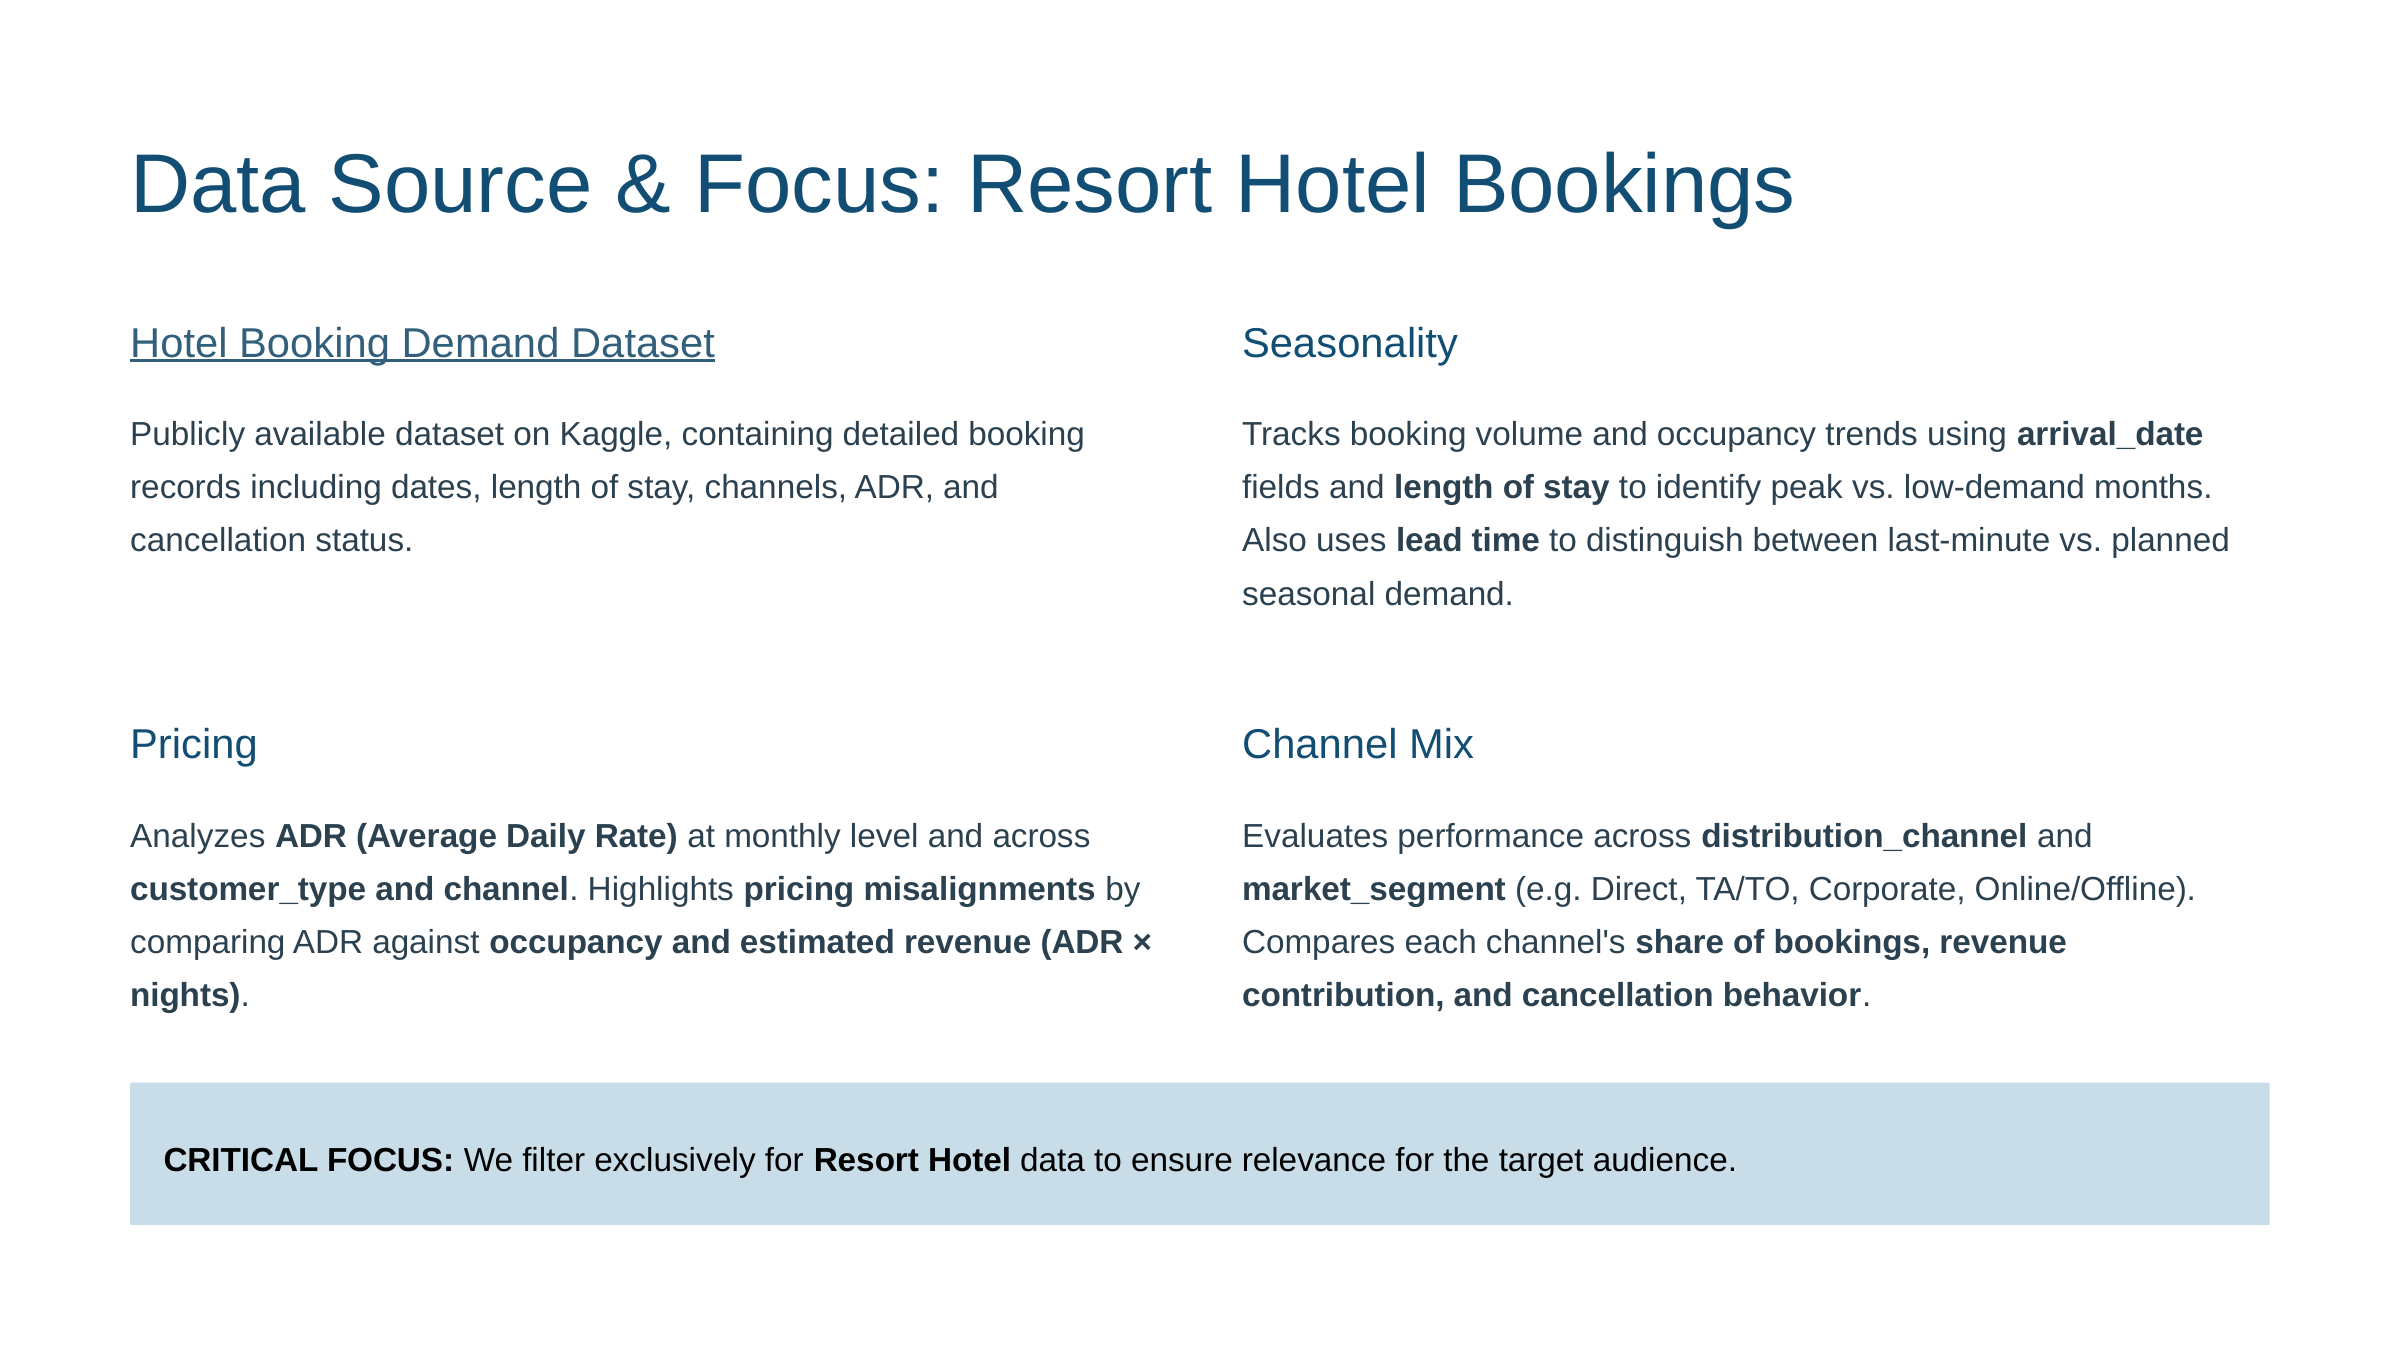

Data Source & Focus: Resort Hotel Bookings
Hotel Booking Demand Dataset
Seasonality
Publicly available dataset on Kaggle, containing detailed booking records including dates, length of stay, channels, ADR, and cancellation status.
Tracks booking volume and occupancy trends using arrival_date fields and length of stay to identify peak vs. low-demand months. Also uses lead time to distinguish between last-minute vs. planned seasonal demand.
Pricing
Channel Mix
Analyzes ADR (Average Daily Rate) at monthly level and across customer_type and channel. Highlights pricing misalignments by comparing ADR against occupancy and estimated revenue (ADR × nights).
Evaluates performance across distribution_channel and market_segment (e.g. Direct, TA/TO, Corporate, Online/Offline). Compares each channel's share of bookings, revenue contribution, and cancellation behavior.

CRITICAL FOCUS: We filter exclusively for Resort Hotel data to ensure relevance for the target audience.